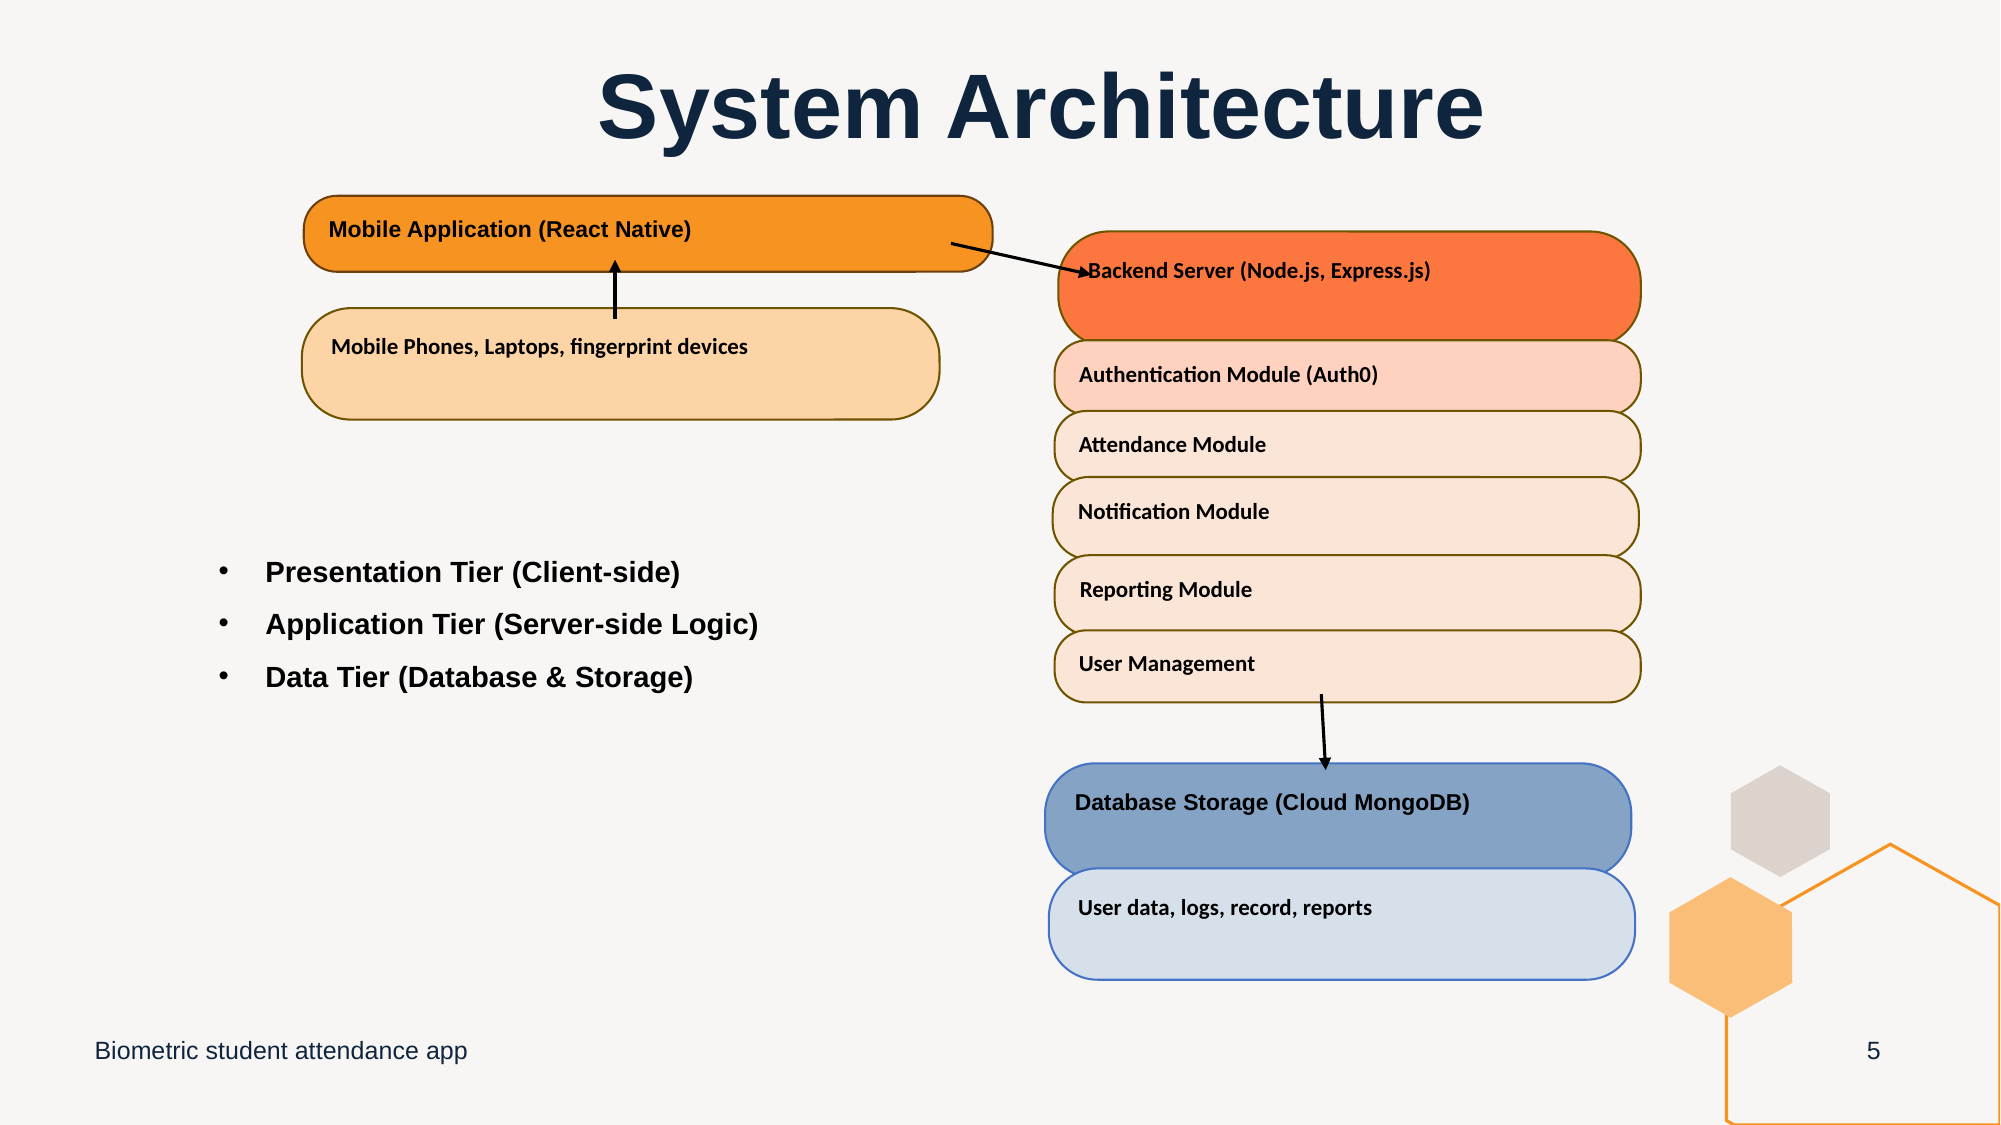

# System Architecture
Mobile Application (React Native)
Backend Server (Node.js, Express.js)
Mobile Phones, Laptops, fingerprint devices
Authentication Module (Auth0)
Attendance Module
Notification Module
Reporting Module
User Management
Database Storage (Cloud MongoDB)
User data, logs, record, reports
Presentation Tier (Client-side)
Application Tier (Server-side Logic)
Data Tier (Database & Storage)
Biometric student attendance app
5